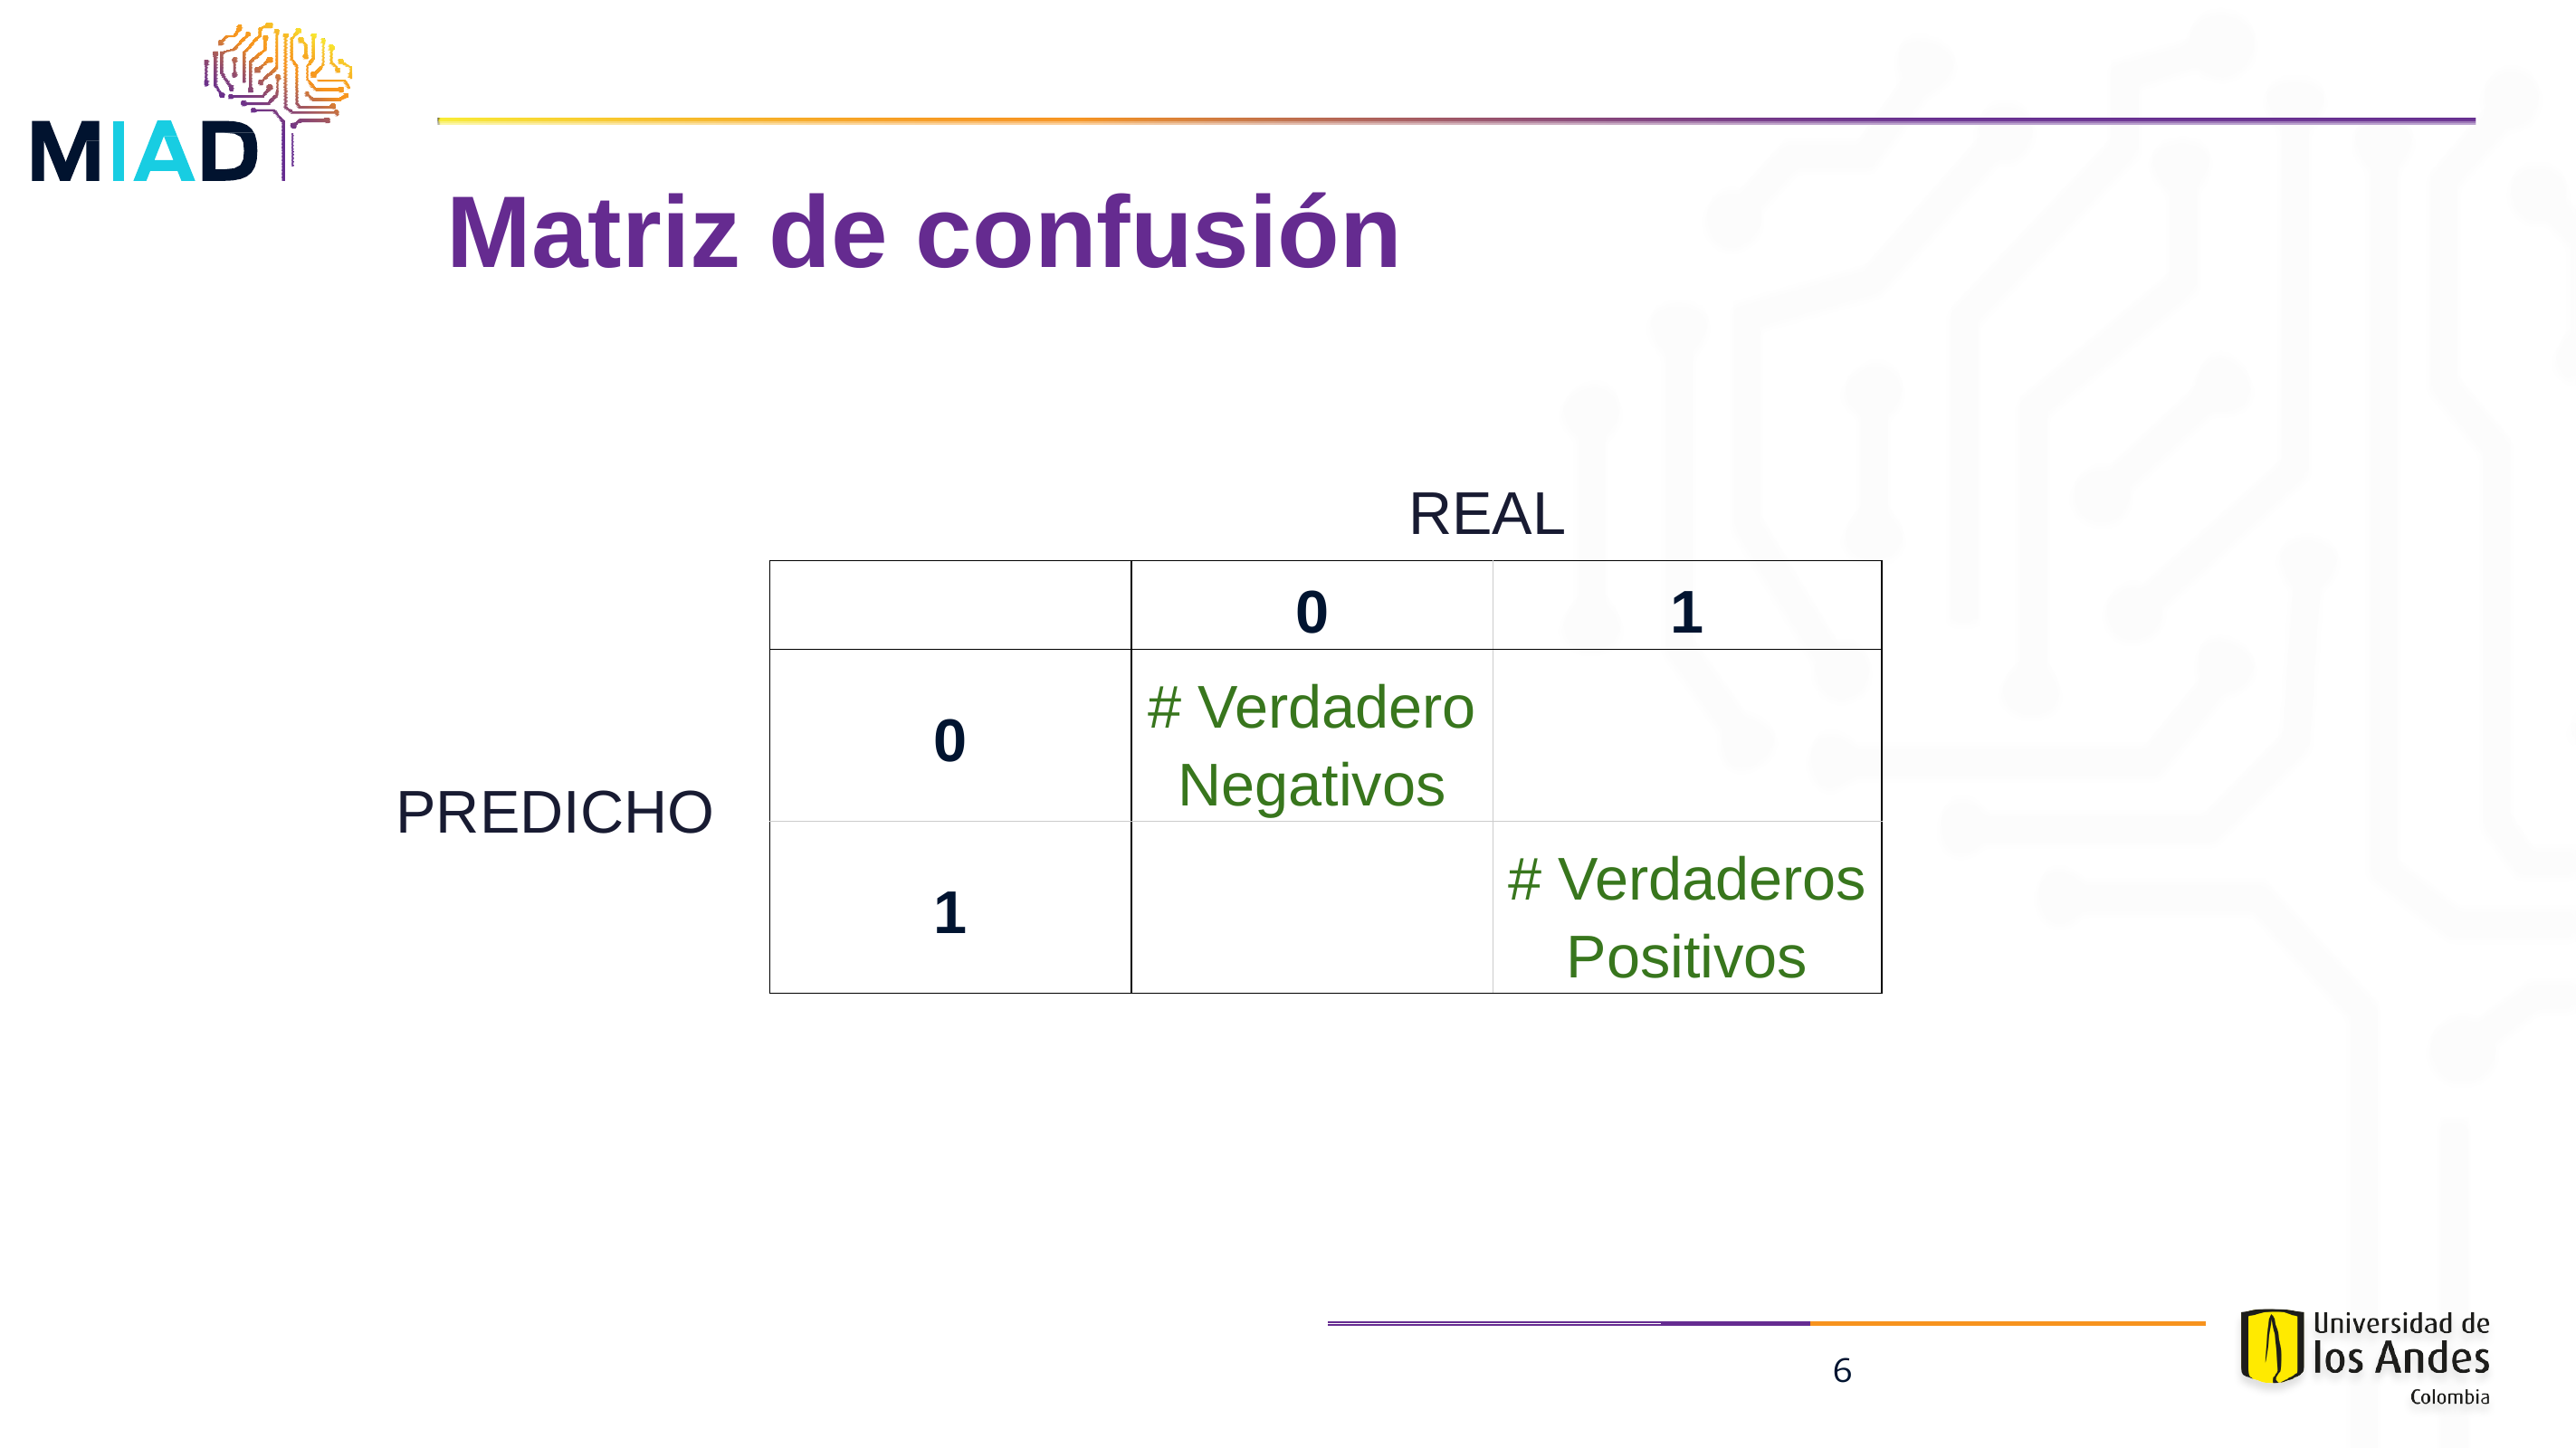

Matriz de confusión
REAL
|  | 0 | 1 |
| --- | --- | --- |
| 0 | # Verdadero Negativos |  |
| 1 |  | # Verdaderos Positivos |
PREDICHO
6